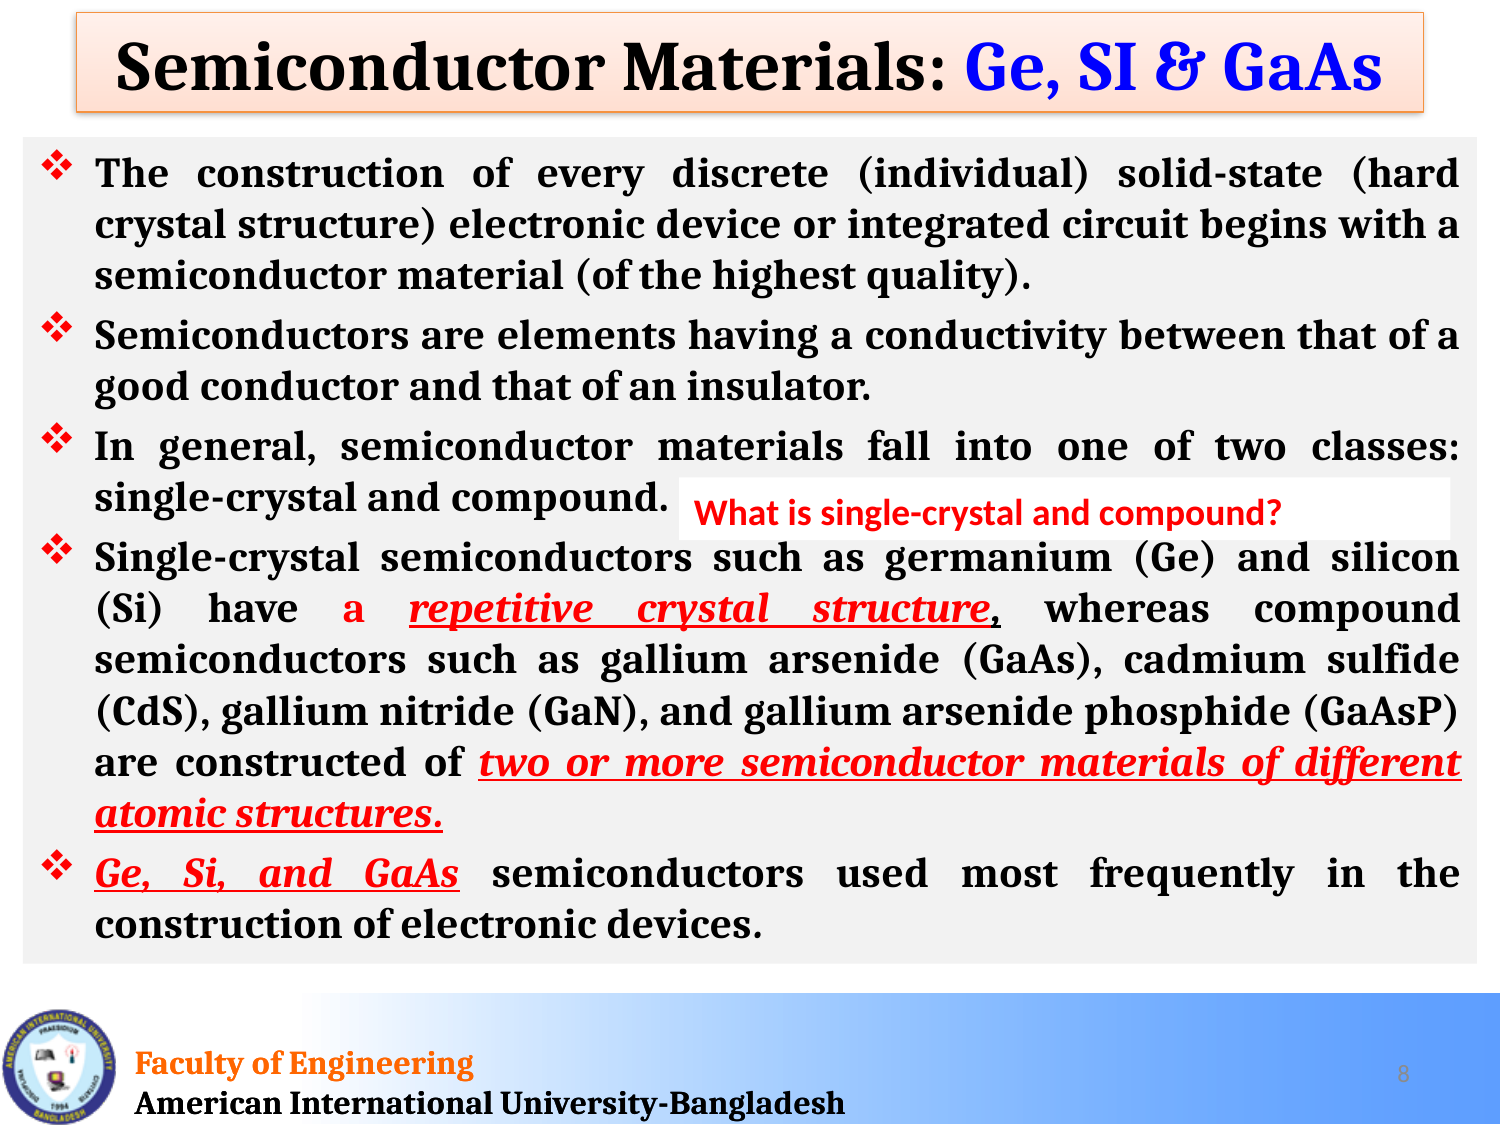

Semiconductor Materials: Ge, SI & GaAs
The construction of every discrete (individual) solid-state (hard crystal structure) electronic device or integrated circuit begins with a semiconductor material (of the highest quality).
Semiconductors are elements having a conductivity between that of a good conductor and that of an insulator.
In general, semiconductor materials fall into one of two classes: single-crystal and compound.
Single-crystal semiconductors such as germanium (Ge) and silicon (Si) have a repetitive crystal structure, whereas compound semiconductors such as gallium arsenide (GaAs), cadmium sulfide (CdS), gallium nitride (GaN), and gallium arsenide phosphide (GaAsP) are constructed of two or more semiconductor materials of different atomic structures.
Ge, Si, and GaAs semiconductors used most frequently in the construction of electronic devices.
What is single-crystal and compound?
8